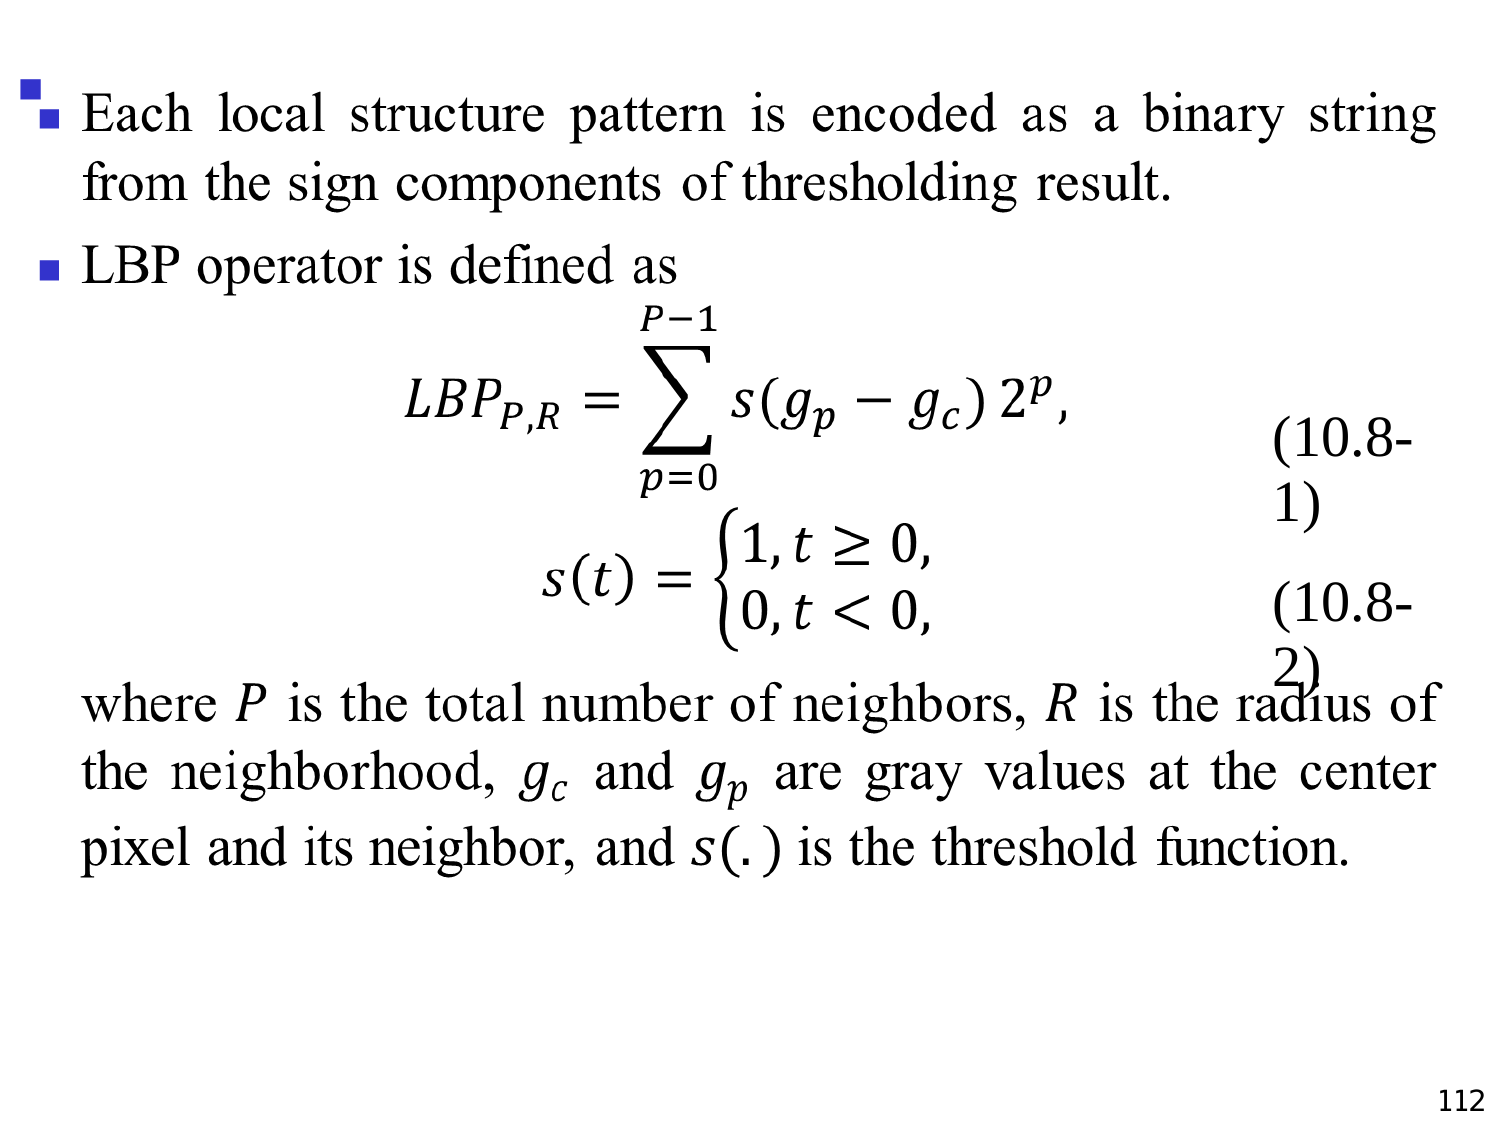

| (10.8-1) |
| --- |
| (10.8-2) |
| --- |
112
#